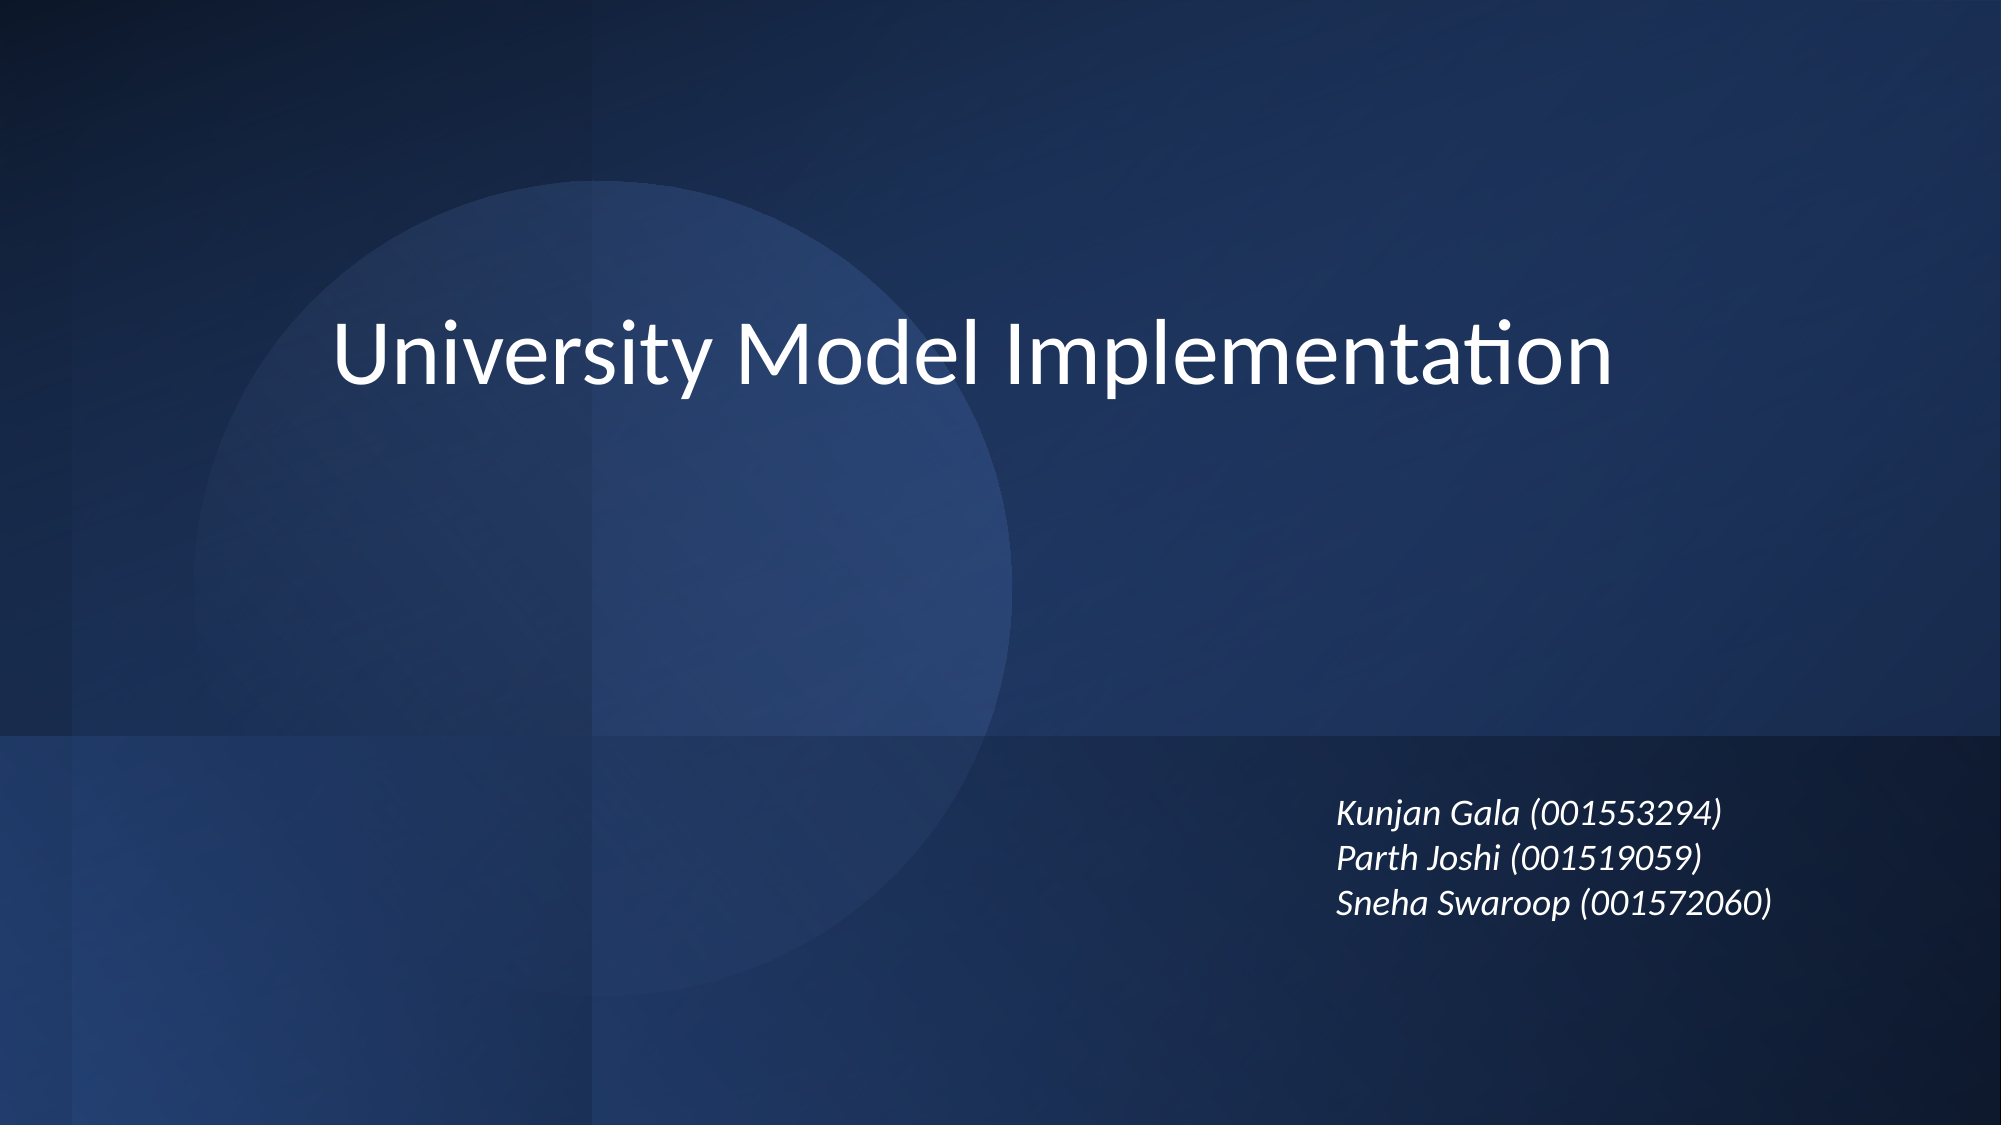

# University Model Implementation

Kunjan Gala (001553294)
Parth Joshi (001519059)
Sneha Swaroop (001572060)